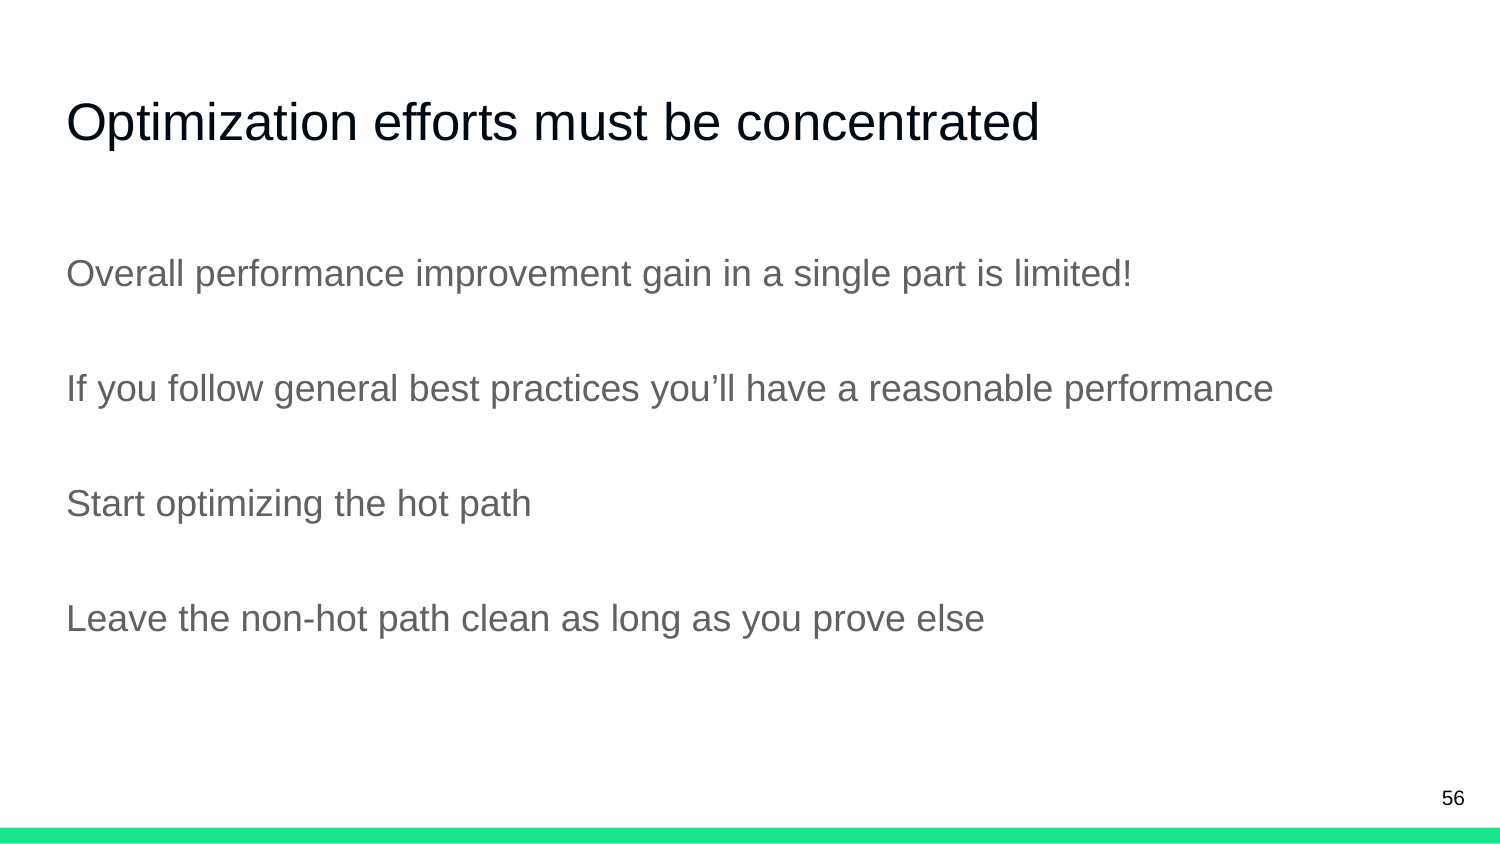

# Optimization efforts must be concentrated
Overall performance improvement gain in a single part is limited!
If you follow general best practices you’ll have a reasonable performance
Start optimizing the hot path
Leave the non-hot path clean as long as you prove else
56